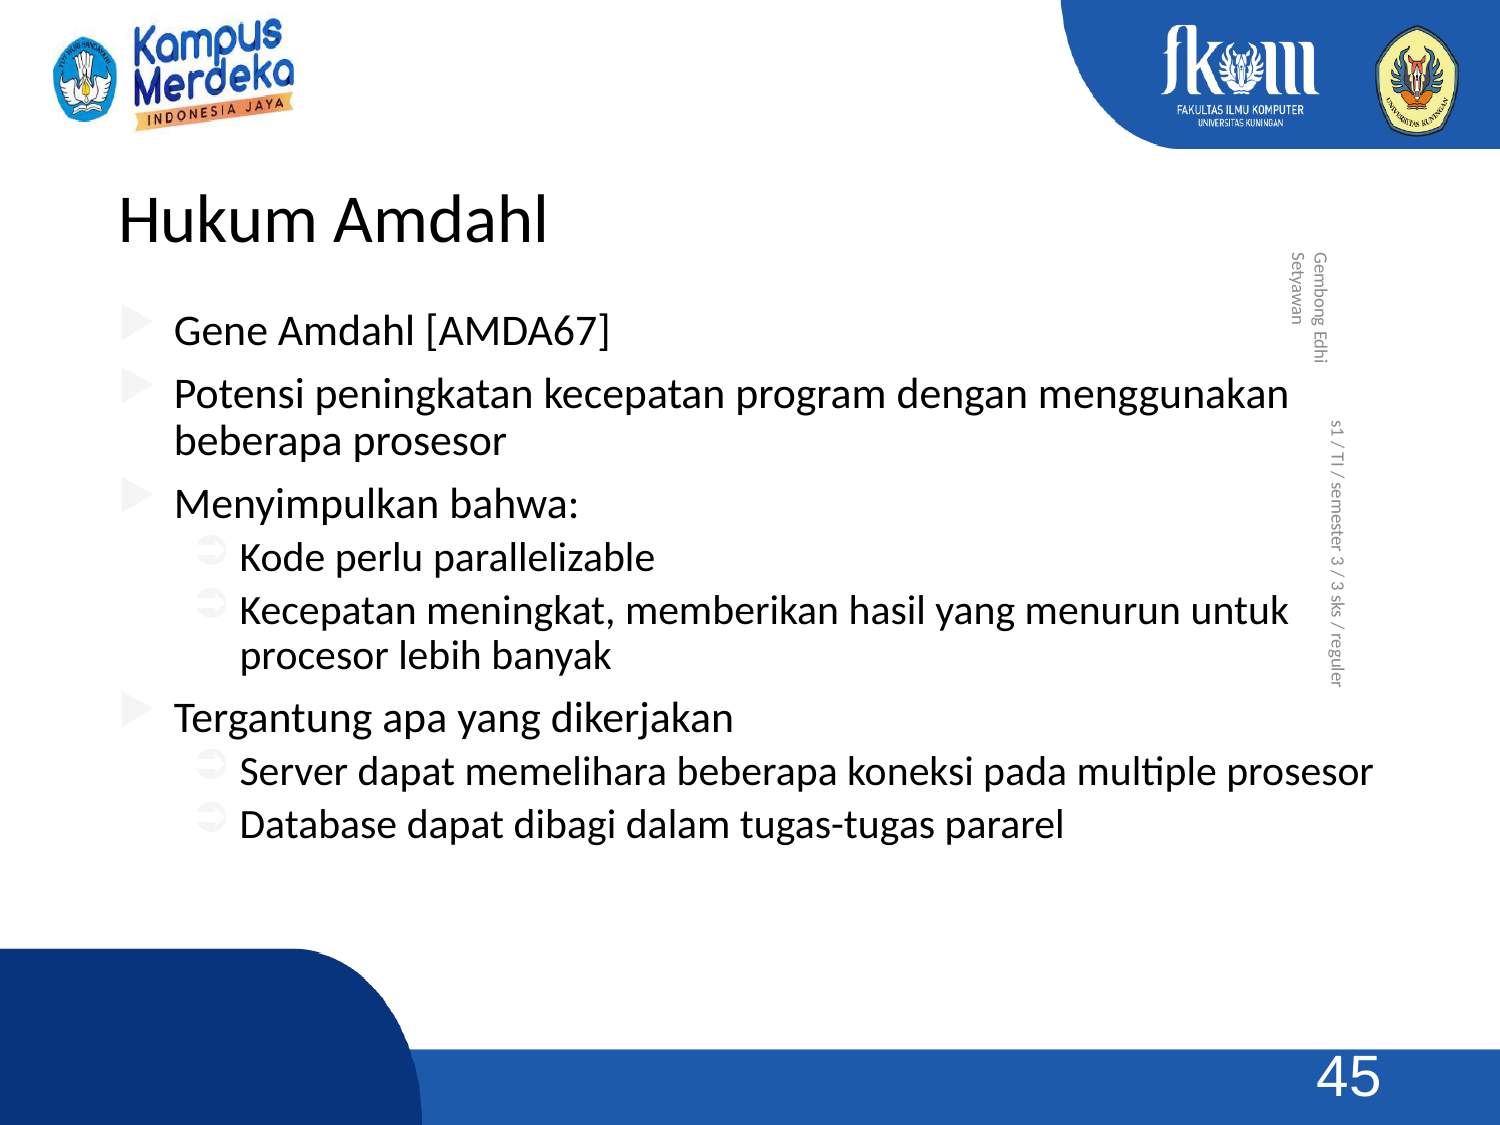

# Hukum Amdahl
Gembong Edhi Setyawan
Gene Amdahl [AMDA67]
Potensi peningkatan kecepatan program dengan menggunakan beberapa prosesor
Menyimpulkan bahwa:
Kode perlu parallelizable
Kecepatan meningkat, memberikan hasil yang menurun untuk procesor lebih banyak
Tergantung apa yang dikerjakan
Server dapat memelihara beberapa koneksi pada multiple prosesor
Database dapat dibagi dalam tugas-tugas pararel
s1 / TI / semester 3 / 3 sks / reguler
45